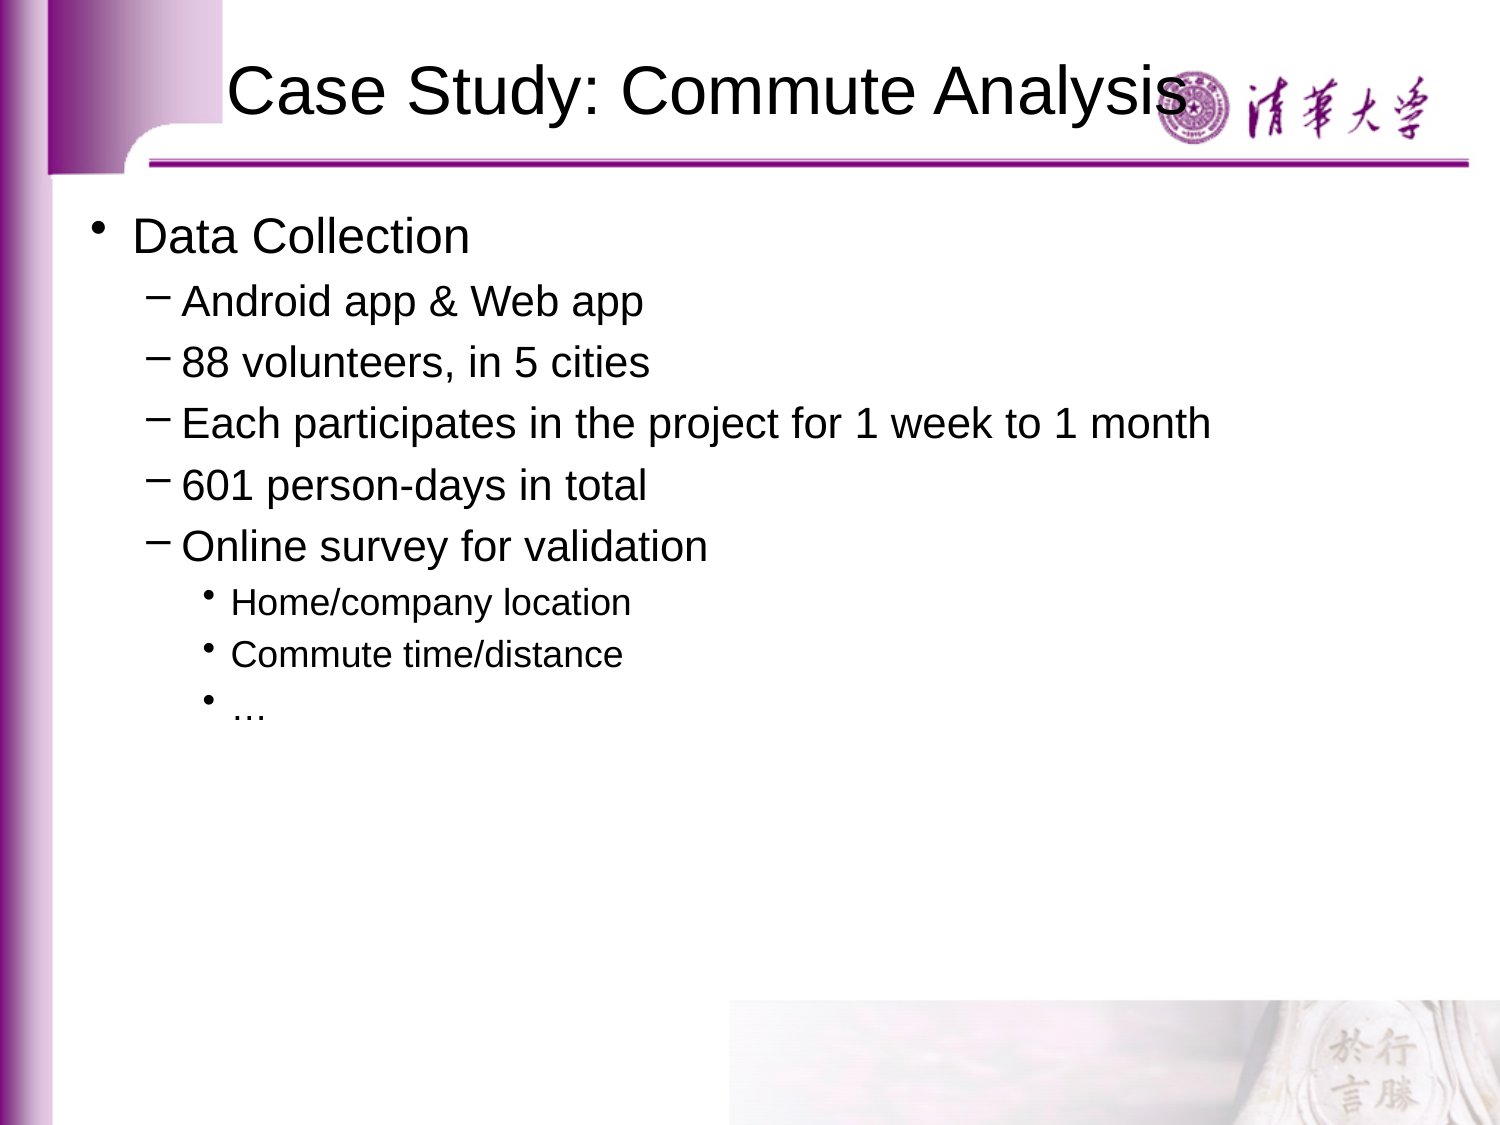

# Case Study: Commute Analysis
Data Collection
Android app & Web app
88 volunteers, in 5 cities
Each participates in the project for 1 week to 1 month
601 person-days in total
Online survey for validation
Home/company location
Commute time/distance
…